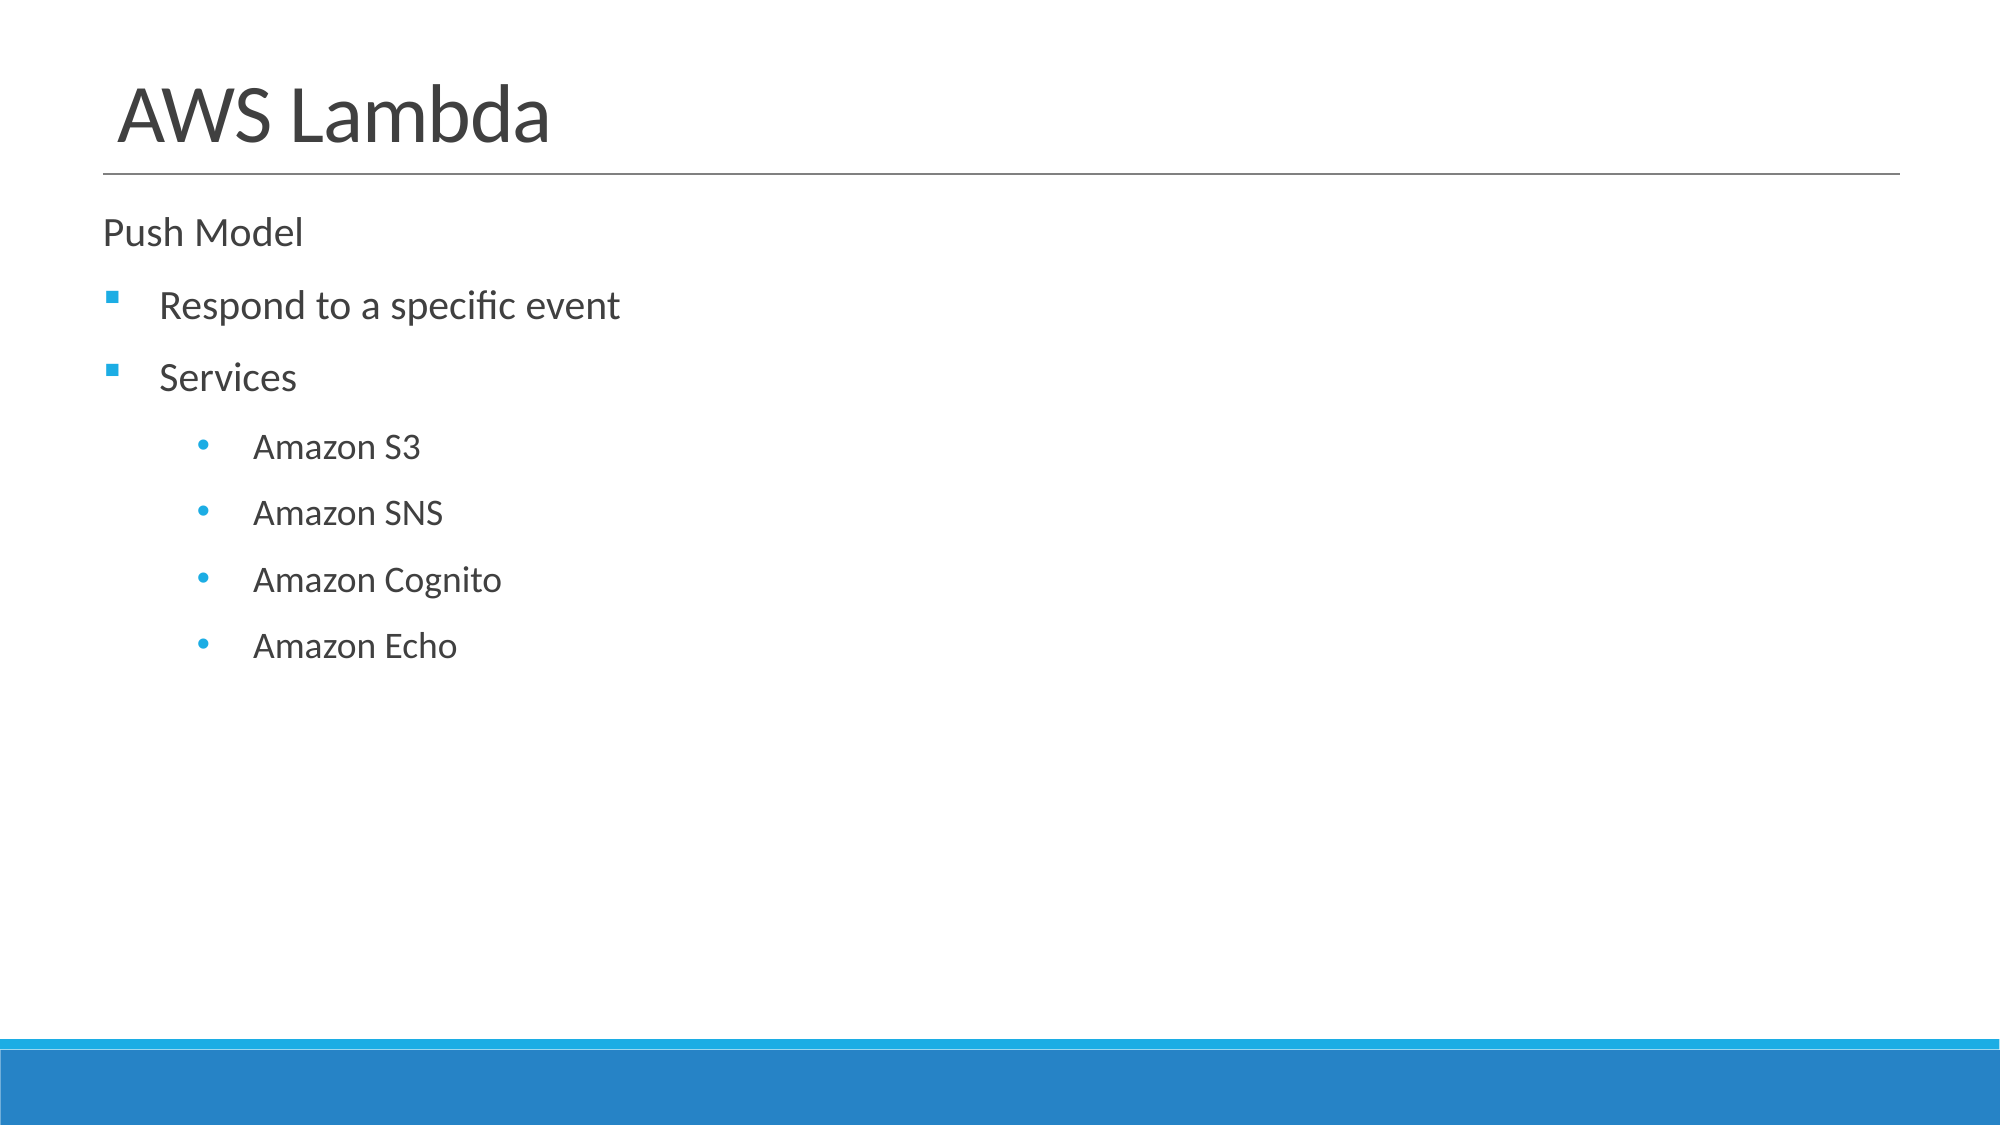

# AWS Lambda
Push Model
Respond to a specific event
Services
Amazon S3
Amazon SNS
Amazon Cognito
Amazon Echo